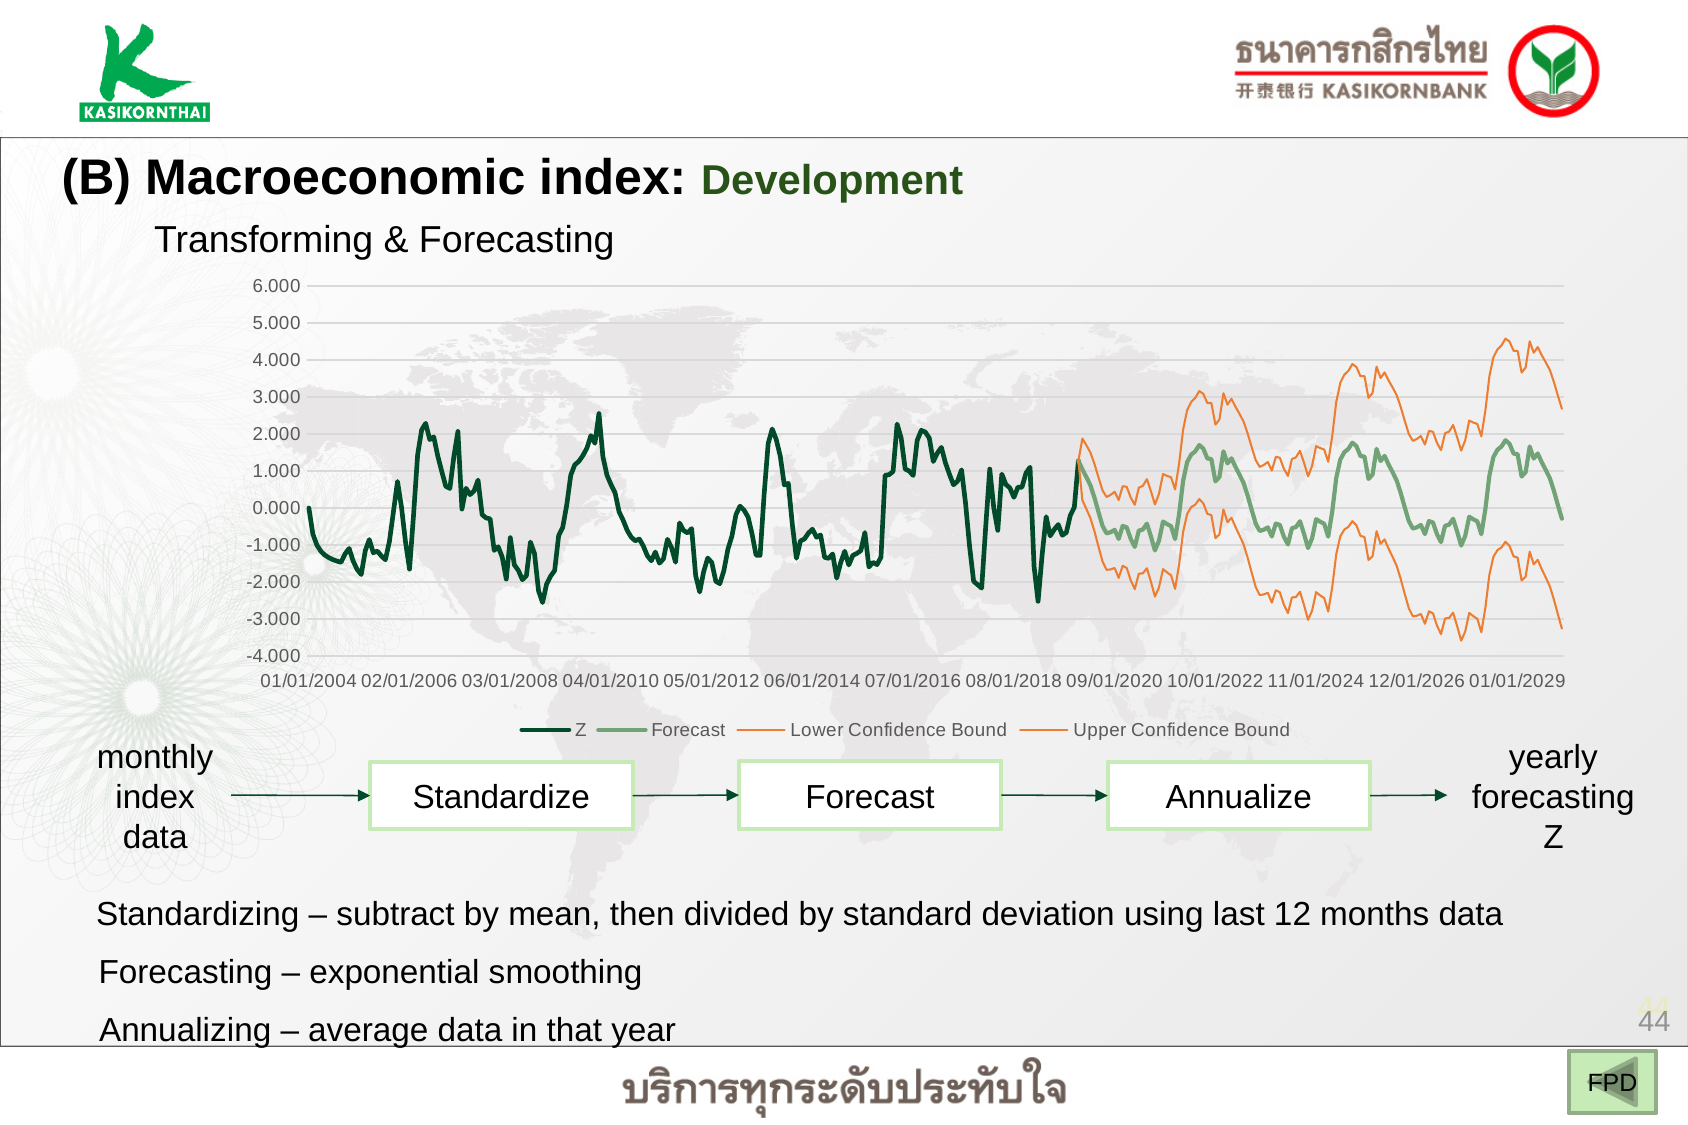

(B) Macroeconomic index: Development
Transforming & Forecasting

### Chart

| Category | Z | Forecast | Lower Confidence Bound | Upper Confidence Bound |
|---|---|---|---|---|
|  | 0.0 | None | None | None |
|  | -0.7071067811865446 | None | None | None |
|  | -1.0 | None | None | None |
|  | -1.1716897076766424 | None | None | None |
|  | -1.2754737739954352 | None | None | None |
|  | -1.34581759383175 | None | None | None |
|  | -1.3969389420139189 | None | None | None |
|  | -1.4358919148189897 | None | None | None |
|  | -1.4666149381182887 | None | None | None |
|  | -1.2390620123972043 | None | None | None |
|  | -1.0925547013141679 | None | None | None |
|  | -1.4339611526948524 | None | None | None |
|  | -1.6628502991824103 | None | None | None |
|  | -1.7993690079842266 | None | None | None |
|  | -1.1569921765817774 | None | None | None |
|  | -0.8520147846504164 | None | None | None |
|  | -1.2085157584499882 | None | None | None |
|  | -1.1657006742558547 | None | None | None |
|  | -1.2965094154356918 | None | None | None |
|  | -1.400195403402952 | None | None | None |
|  | -0.9030372636653455 | None | None | None |
|  | -0.10355047793446186 | None | None | None |
|  | 0.7206087861077268 | None | None | None |
|  | 0.020065070140988024 | None | None | None |
|  | -0.9245037519612747 | None | None | None |
|  | -1.6537807917415688 | None | None | None |
|  | -0.15951651748843532 | None | None | None |
|  | 1.441835617085956 | None | None | None |
|  | 2.114223387506154 | None | None | None |
|  | 2.291128442739548 | None | None | None |
|  | 1.8510208477012486 | None | None | None |
|  | 1.9243069749776118 | None | None | None |
|  | 1.4079221656432954 | None | None | None |
|  | 0.9873646838815618 | None | None | None |
|  | 0.5866467540348268 | None | None | None |
|  | 0.5301408642320432 | None | None | None |
|  | 1.3992961838962232 | None | None | None |
|  | 2.0711021304546637 | None | None | None |
|  | -0.029215896853201202 | None | None | None |
|  | 0.5357263333713781 | None | None | None |
|  | 0.36287023659122974 | None | None | None |
|  | 0.4613267370343637 | None | None | None |
|  | 0.7576420032659804 | None | None | None |
|  | -0.17925134296486972 | None | None | None |
|  | -0.26811296301666293 | None | None | None |
|  | -0.294996404958874 | None | None | None |
|  | -1.1474766620268604 | None | None | None |
|  | -1.0463696932732032 | None | None | None |
|  | -1.3306729423083994 | None | None | None |
|  | -1.9238544510804356 | None | None | None |
|  | -0.8007855631481923 | None | None | None |
|  | -1.5360984802169264 | None | None | None |
|  | -1.6889841658728704 | None | None | None |
|  | -1.9401118417522667 | None | None | None |
|  | -1.828232575363492 | None | None | None |
|  | -0.9208953397760654 | None | None | None |
|  | -1.2320485713191158 | None | None | None |
|  | -2.236632923796246 | None | None | None |
|  | -2.5577018890909833 | None | None | None |
|  | -2.063144262902771 | None | None | None |
|  | -1.8451878802599415 | None | None | None |
|  | -1.6902480253093142 | None | None | None |
|  | -0.747252845319595 | None | None | None |
|  | -0.5291226023718066 | None | None | None |
|  | 0.0747764047735673 | None | None | None |
|  | 0.8903407967788521 | None | None | None |
|  | 1.1702667490226 | None | None | None |
|  | 1.2619287990219663 | None | None | None |
|  | 1.4163843283999893 | None | None | None |
|  | 1.6201236118688238 | None | None | None |
|  | 1.9603390348814387 | None | None | None |
|  | 1.7514316085263817 | None | None | None |
|  | 2.5546930097076923 | None | None | None |
|  | 1.3817280539976997 | None | None | None |
|  | 0.8841413554399536 | None | None | None |
|  | 0.6324944623373026 | None | None | None |
|  | 0.4138520313520619 | None | None | None |
|  | -0.1011257729916216 | None | None | None |
|  | -0.33235745179390747 | None | None | None |
|  | -0.6032833893374949 | None | None | None |
|  | -0.7847121435887805 | None | None | None |
|  | -0.8872866180582355 | None | None | None |
|  | -0.837982042916966 | None | None | None |
|  | -1.0262088151343016 | None | None | None |
|  | -1.2874428955785029 | None | None | None |
|  | -1.4263424242101994 | None | None | None |
|  | -1.19110586125679 | None | None | None |
|  | -1.4911444858852303 | None | None | None |
|  | -1.3767480274782378 | None | None | None |
|  | -0.8459856036566515 | None | None | None |
|  | -1.0653556137720004 | None | None | None |
|  | -1.4646112148525927 | None | None | None |
|  | -0.40414922929766345 | None | None | None |
|  | -0.6072147325350257 | None | None | None |
|  | -0.672996290766653 | None | None | None |
|  | -0.5553995240438072 | None | None | None |
|  | -1.8259595185220818 | None | None | None |
|  | -2.2716769005195347 | None | None | None |
|  | -1.7172141320030616 | None | None | None |
|  | -1.35119018749219 | None | None | None |
|  | -1.4751320907149934 | None | None | None |
|  | -1.981275858674782 | None | None | None |
|  | -2.04604728811306 | None | None | None |
|  | -1.6981289666149544 | None | None | None |
|  | -1.113262776105539 | None | None | None |
|  | -0.7580587879982351 | None | None | None |
|  | -0.179754840975573 | None | None | None |
|  | 0.05118963682376123 | None | None | None |
|  | -0.057457990919902 | None | None | None |
|  | -0.2418782534556925 | None | None | None |
|  | -0.7028489606252655 | None | None | None |
|  | -1.275977361916051 | None | None | None |
|  | -1.2810887897692638 | None | None | None |
|  | 0.387128168193811 | None | None | None |
|  | 1.7470274869545022 | None | None | None |
|  | 2.1399866050713148 | None | None | None |
|  | 1.8567584454566988 | None | None | None |
|  | 1.4012233793032731 | None | None | None |
|  | 0.6249289893765804 | None | None | None |
|  | 0.6682046573339396 | None | None | None |
|  | -0.44880115677484217 | None | None | None |
|  | -1.3596237324964844 | None | None | None |
|  | -0.8928008658833635 | None | None | None |
|  | -0.837647738010254 | None | None | None |
|  | -0.6759948307058535 | None | None | None |
|  | -0.5723014533024573 | None | None | None |
|  | -0.7915126451315375 | None | None | None |
|  | -0.7290136307966484 | None | None | None |
|  | -1.3321501694582483 | None | None | None |
|  | -1.3611859455686242 | None | None | None |
|  | -1.2413428785306095 | None | None | None |
|  | -1.8960747191559275 | None | None | None |
|  | -1.4728301008033577 | None | None | None |
|  | -1.1695526217466008 | None | None | None |
|  | -1.5408725567385764 | None | None | None |
|  | -1.2813014338002813 | None | None | None |
|  | -1.227679060995532 | None | None | None |
|  | -1.1530587838518507 | None | None | None |
|  | -0.6638834256351773 | None | None | None |
|  | -1.594062286875663 | None | None | None |
|  | -1.4699335174374588 | None | None | None |
|  | -1.5299949541953712 | None | None | None |
|  | -1.3310143578272222 | None | None | None |
|  | 0.8868371516428096 | None | None | None |
|  | 0.9019228304482818 | None | None | None |
|  | 0.99056361819478 | None | None | None |
|  | 2.271925464978906 | None | None | None |
|  | 1.8901854817972408 | None | None | None |
|  | 1.0531233971227574 | None | None | None |
|  | 1.002432418806309 | None | None | None |
|  | 0.8796394079561307 | None | None | None |
|  | 1.8290780747410837 | None | None | None |
|  | 2.099612682334843 | None | None | None |
|  | 2.0556405686185033 | None | None | None |
|  | 1.8933711355675822 | None | None | None |
|  | 1.2590878384484405 | None | None | None |
|  | 1.4889615063211865 | None | None | None |
|  | 1.6401803509572097 | None | None | None |
|  | 1.2248096680940308 | None | None | None |
|  | 0.9155200184468402 | None | None | None |
|  | 0.6302548942180096 | None | None | None |
|  | 0.7247460978280263 | None | None | None |
|  | 1.0330389302825391 | None | None | None |
|  | 0.1313571198002463 | None | None | None |
|  | -1.032920691705079 | None | None | None |
|  | -1.9824236327425984 | None | None | None |
|  | -2.0728575142186694 | None | None | None |
|  | -2.165544053535599 | None | None | None |
|  | -0.5130800353308965 | None | None | None |
|  | 1.0540722612423095 | None | None | None |
|  | 0.0014181750300533205 | None | None | None |
|  | -0.6044617296593173 | None | None | None |
|  | 0.9185011908594739 | None | None | None |
|  | 0.638641480490637 | None | None | None |
|  | 0.5429672961356752 | None | None | None |
|  | 0.2893532753624164 | None | None | None |
|  | 0.5664157554862134 | None | None | None |
|  | 0.5629677822180402 | None | None | None |
|  | 0.9483283474741704 | None | None | None |
|  | 1.1041456659650044 | None | None | None |
|  | -1.5751241382408003 | None | None | None |
|  | -2.521951246414107 | None | None | None |
|  | -1.2650213186638983 | None | None | None |
|  | -0.23401859553423385 | None | None | None |
|  | -0.7542349528361123 | None | None | None |
|  | -0.5841222681286475 | None | None | None |
|  | -0.4460918278967931 | None | None | None |
|  | -0.7364285474556054 | None | None | None |
|  | -0.6640210033517507 | None | None | None |
|  | -0.19970519433854575 | None | None | None |
|  | 0.020229869021117165 | None | None | None |
|  | 1.2790239804492756 | 1.2790239804492756 | 1.2790239804492756 | 1.2790239804492756 |
|  | None | 1.0435436289896534 | 0.20757522929090266 | 1.8795120286884042 |
|  | None | 0.8336600031118149 | -0.02844352991874688 | 1.6957635361423766 |
|  | None | 0.6120822810875493 | -0.27558587415467717 | 1.4997504363297756 |
|  | None | 0.2755615064383178 | -0.6371494661501039 | 1.1882724790267396 |
|  | None | -0.11319820236584599 | -1.0504727599564183 | 0.8240763552247263 |
|  | None | -0.4847399868387886 | -1.446136357742782 | 0.4766563840652047 |
|  | None | -0.6867894514698129 | -1.671899026193321 | 0.2983201232536953 |
|  | None | -0.6521893439403823 | -1.6606330313451974 | 0.35625434346443274 |
|  | None | -0.5901374594796469 | -1.6215625750540965 | 0.4412876560948027 |
|  | None | -0.8366957284686445 | -1.8907733190717753 | 0.2173818621344863 |
|  | None | -0.4854351115925237 | -1.5618576412130973 | 0.5909874180280499 |
|  | None | -0.5234217283852249 | -1.6219010647922676 | 0.5750576080218177 |
|  | None | -0.8387023158128937 | -1.9589679697600004 | 0.2815633381342131 |
|  | None | -1.0515131192170482 | -2.193310697013538 | 0.09028445857944178 |
|  | None | -0.6114323290509197 | -1.7745221664860016 | 0.5516575083841623 |
|  | None | -0.5826920239975311 | -1.7668479752760655 | 0.6014639272810034 |
|  | None | -0.42299865551197285 | -1.6280070153830064 | 0.7820097043590606 |
|  | None | -0.7679139674318007 | -1.993572508324499 | 0.4577445734608976 |
|  | None | -1.1481965683979396 | -2.3943136773195377 | 0.0979205405236585 |
|  | None | -0.8839313111779844 | -2.1503252135231907 | 0.3824625911672218 |
|  | None | -0.36608375365653445 | -1.6525818130408234 | 0.9204143057277545 |
|  | None | -0.4356938390402285 | -1.742131923888002 | 0.870744245807545 |
|  | None | -0.49163606684248085 | -1.8178579758030367 | 0.834585842118075 |
|  | None | -0.8401135750445454 | -2.1859705144272796 | 0.5057433643381886 |
|  | None | -0.16715308504798748 | -1.5325031924051027 | 1.1981970223091278 |
|  | None | 0.7443050163284267 | -0.6404028924449688 | 2.129012925101822 |
|  | None | 1.245963181793082 | -0.1579732590223495 | 2.6498996226085136 |
|  | None | 1.4455978061248638 | 0.02255637136755073 | 2.868639240882177 |
|  | None | 1.5339433528263908 | 0.09191506743602718 | 2.9759716382167545 |
|  | None | 1.7032369953164146 | 0.24233491782285754 | 3.164139072809972 |
|  | None | 1.6082392849709042 | 0.12857167526937352 | 3.087906894672435 |
|  | None | 1.3411890362731298 | -0.15714037980223772 | 2.8395184523484973 |
|  | None | 1.3257147138961178 | -0.19117707174386456 | 2.8426064995361005 |
|  | None | 0.7218029373494318 | -0.8135558427674757 | 2.257161717466339 |
|  | None | 0.8397040063579317 | -0.7140302436935875 | 2.3934382564094507 |
|  | None | 1.532842501394804 | -0.03917934811353452 | 3.104864350903142 |
|  | None | 1.2077806320356563 | -0.3824444174506709 | 2.7980056815219836 |
|  | None | 1.3444651081019037 | -0.26388204208552124 | 2.9528122582893284 |
|  | None | 1.1089847566422815 | -0.5175309259495933 | 2.735500439234156 |
|  | None | 0.8991011307644428 | -0.7453823674557774 | 2.5435846289846626 |
|  | None | 0.6775234087401772 | -0.9848558241663664 | 2.339902641646721 |
|  | None | 0.34100263409094583 | -1.3392029716742093 | 2.021208239856101 |
|  | None | -0.047757074713217995 | -1.7457222877084821 | 1.650208138282046 |
|  | None | -0.4192988591861606 | -2.1349593944837126 | 1.2963616761113912 |
|  | None | -0.6213483238171849 | -2.3546422685470656 | 1.1119456209126957 |
|  | None | -0.5867482162877542 | -2.3376159273406905 | 1.164119494765182 |
|  | None | -0.524696331827019 | -2.2930803394382746 | 1.2436876757842363 |
|  | None | -0.7712546008160166 | -2.557099517606411 | 1.0145903159743779 |
|  | None | -0.41999398393989573 | -2.2232464190267365 | 1.3832584511469448 |
|  | None | -0.45798060073259694 | -2.2785890785561955 | 1.3626278770910014 |
|  | None | -0.7732611881602657 | -2.6111760717014056 | 1.0646536953808745 |
|  | None | -0.9860719915644202 | -2.8412454096549227 | 0.8691014265260822 |
|  | None | -0.5459912013982917 | -2.418376979851054 | 1.3263945770544705 |
|  | None | -0.5172508963449032 | -2.4068044926517267 | 1.3723026999619201 |
|  | None | -0.35755752785934486 | -2.264235969224749 | 1.5491209135060593 |
|  | None | -0.7024728397791726 | -2.626234664276467 | 1.2212889847181216 |
|  | None | -1.0827554407453115 | -3.0235606413976175 | 0.8580497599069943 |
|  | None | -0.8184901835253564 | -2.7763001551292326 | 1.1393197880785197 |
|  | None | -0.30064262600390645 | -2.2754201145268773 | 1.6741348625190646 |
|  | None | -0.3702527113876005 | -2.36196176578333 | 1.6214563430081288 |
|  | None | -0.4261949391898528 | -2.4348008654861033 | 1.5824109871063978 |
|  | None | -0.7746724473919175 | -2.8001417649168423 | 1.2507968701330072 |
|  | None | -0.10171195739535949 | -2.144012357017232 | 1.940588442226513 |
|  | None | 0.8097461439810547 | -1.2493541602831826 | 2.868846448245292 |
|  | None | 1.31140430944571 | -0.7644658156096753 | 3.387274434501095 |
|  | None | 1.5110389337774919 | -0.5815719854359069 | 3.6036498529908907 |
|  | None | 1.599384480479019 | -0.5099392286866617 | 3.7087081896446996 |
|  | None | 1.7686781229690425 | -0.3573313610868838 | 3.8946876070249687 |
|  | None | 1.6736804126235323 | -0.4689887885457287 | 3.8163496137927932 |
|  | None | 1.406630163925758 | -0.7526736233551132 | 3.5659339512066293 |
|  | None | 1.391155841548746 | -0.7847582983843233 | 3.567069981481815 |
|  | None | 0.7872440650020598 | -1.4052570636432826 | 2.9797451936474024 |
|  | None | 0.9051451340105597 | -1.3039204620510767 | 3.114210730072196 |
|  | None | 1.5982836290474318 | -0.6273247299913165 | 3.82389198808618 |
|  | None | 1.2732217596882842 | -0.9689084499912117 | 3.51535196936778 |
|  | None | 1.4099062357545316 | -0.8487256805594792 | 3.6685381520685425 |
|  | None | 1.1744258842949094 | -1.1007889355599956 | 3.4496407041498145 |
|  | None | 0.9645422584170709 | -1.327135471889368 | 3.25621998872351 |
|  | None | 0.7429645363928052 | -1.5651581428937955 | 3.0510872156794058 |
|  | None | 0.40644376174357383 | -1.91810658689114 | 2.7309941103782878 |
|  | None | 0.01768405293941 | -2.3232773477185855 | 2.358645453597405 |
|  | None | -0.3538577315335326 | -2.711214210393297 | 2.003498747326232 |
|  | None | -0.5559071961645569 | -2.929643404798215 | 1.817829012469101 |
|  | None | -0.5213070886351263 | -2.9114082865608815 | 1.8687941092906286 |
|  | None | -0.459255204174391 | -2.8657072420407905 | 1.9471968336920087 |
|  | None | -0.7058134731633885 | -3.128602776536771 | 1.7169758302099942 |
|  | None | -0.35455285628726774 | -2.7936664100153132 | 2.0845606974407778 |
|  | None | -0.39253947307996895 | -2.8479648062057406 | 2.062885860045802 |
|  | None | -0.7078200605076377 | -3.179545231709861 | 1.7639051106945856 |
|  | None | -0.9206308639117922 | -3.408644447448415 | 1.5673827196248304 |
|  | None | -0.4805500737456637 | -2.984841145878934 | 2.0237409983876065 |
|  | None | -0.4518097686922751 | -2.972367894574707 | 2.068748357190157 |
|  | None | -0.29211640020671686 | -2.8289316212083833 | 2.24469882079495 |
|  | None | -0.6370317121265446 | -3.1900945335851296 | 1.9160311093320401 |
|  | None | -1.0173143130926836 | -3.58661569246866 | 1.5519870662832926 |
|  | None | -0.7530490558727284 | -3.3385803912929237 | 1.8324822795474667 |
|  | None | -0.23520149835127846 | -2.8369546175249116 | 2.3665516208223547 |
|  | None | -0.3048115837349725 | -2.9227787332270365 | 2.313155565757091 |
|  | None | -0.3607538115372248 | -2.99492764638482 | 2.2734200233103703 |
|  | None | -0.7092313197392894 | -3.3596048933972202 | 1.9411422539186411 |
|  | None | -0.036270829742731436 | -2.7028375843453243 | 2.6302959248598614 |
|  | None | 0.8751872716336827 | -1.8075664852930506 | 3.557941028560416 |
|  | None | 1.376845437098338 | -1.322089513634772 | 4.075780387831448 |
|  | None | 1.5764800614301198 | -1.1386306358326692 | 4.291590758692909 |
|  | None | 1.6648256081316468 | -1.066455741033451 | 4.396106957296745 |
|  | None | 1.8341192506216706 | -0.9133280001356445 | 4.581566501378986 |
|  | None | 1.7391215402761602 | -1.024487197998417 | 4.502730278550738 |
|  | None | 1.4720712915783858 | -1.3076948485320468 | 4.251837431688818 |
|  | None | 1.456596969201374 | -1.3393228078471062 | 4.252516746249855 |
|  | None | 0.8526851926546878 | -1.9593847698307836 | 3.6647551551401594 |
|  | None | 0.9705862616631877 | -1.8576307409830795 | 3.7988032643094547 |
|  | None | 1.6637247567000597 | -1.1806364400909422 | 4.508085953491062 |
|  | None | 1.338662887340912 | -1.5218399500738813 | 4.199165724755705 |
|  | None | 1.4753473634071597 | -1.4012948470331645 | 4.351989573847484 |
|  | None | 1.2398670119475375 | -1.6530008802897203 | 4.132734904184796 |
|  | None | 1.029983386069699 | -1.8790196866319229 | 3.938986458771321 |
|  | None | 0.8084056640454332 | -2.1167311471273162 | 3.733542475218183 |
|  | None | 0.4718848893962018 | -2.469384479582909 | 3.4131542583753127 |
|  | None | 0.083125180592038 | -2.874275821153328 | 3.040526182337404 |
|  | None | -0.2884166038809046 | -3.261948563428904 | 2.6851153556670946 |
monthly index data
yearly forecasting
Z
Forecast
Standardize
Annualize
Standardizing – subtract by mean, then divided by standard deviation using last 12 months data
Forecasting – exponential smoothing
Annualizing – average data in that year
FPD